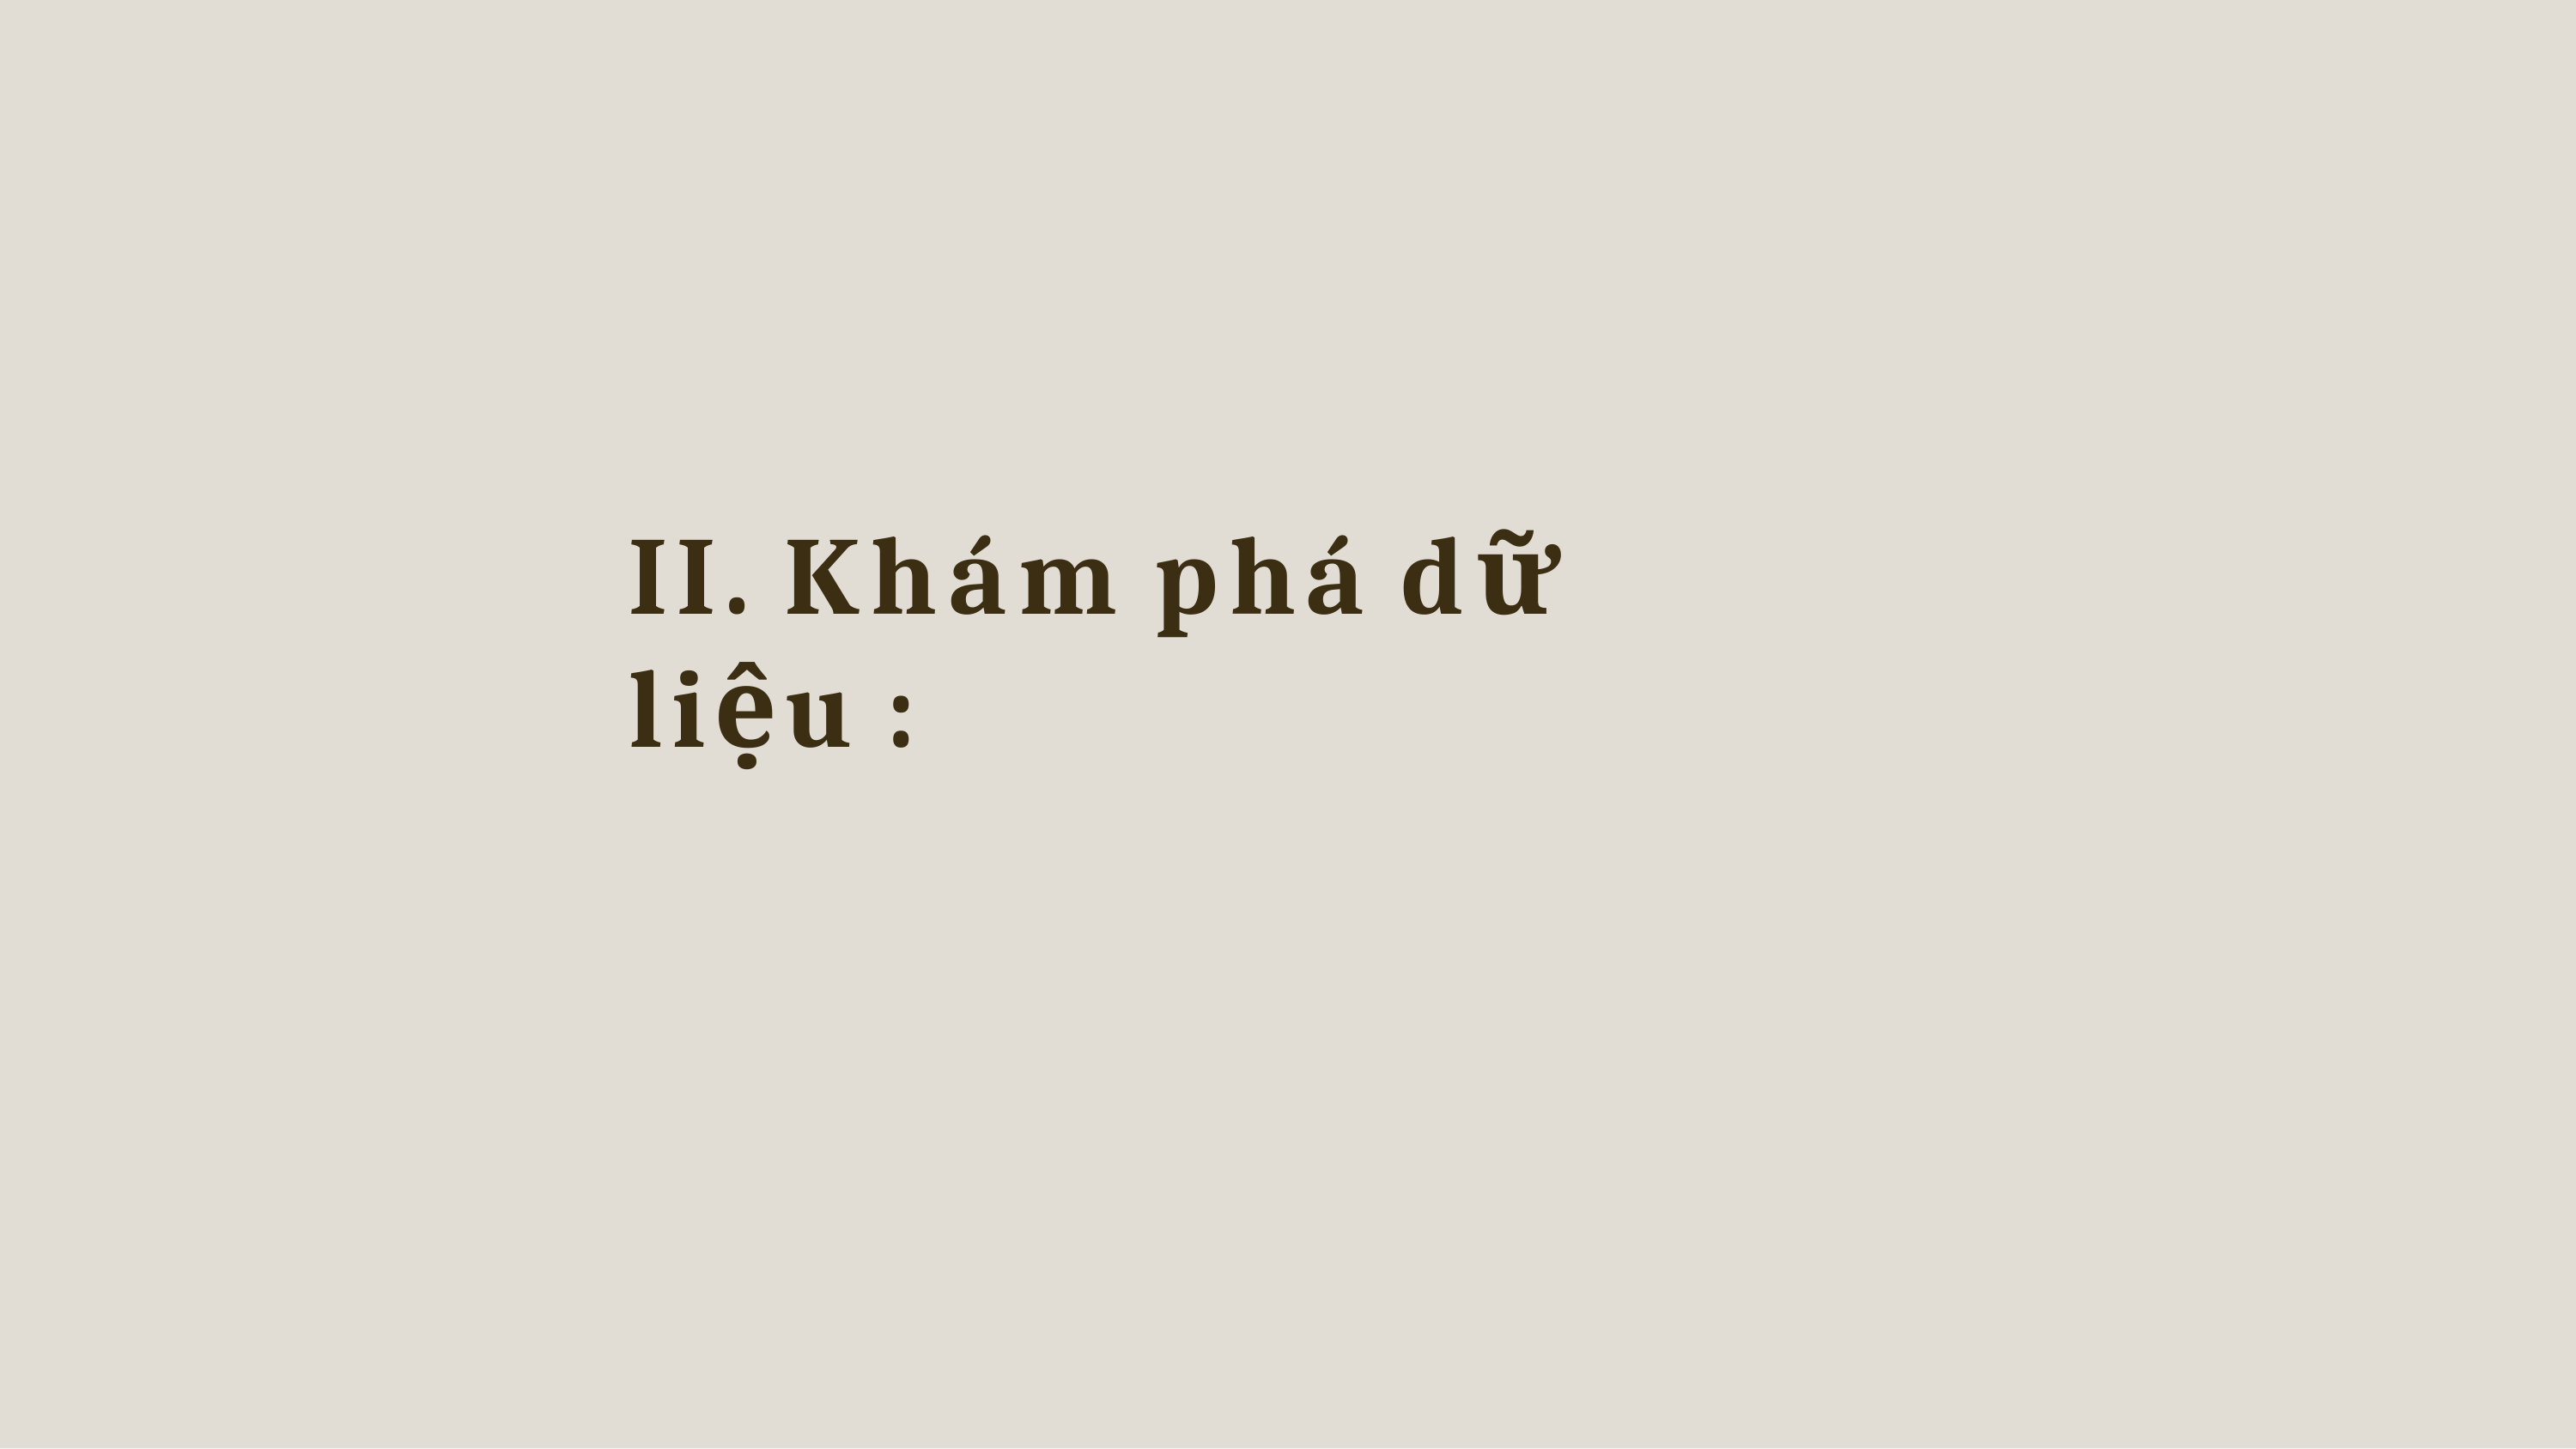

# II. Khám phá dữ liệu :